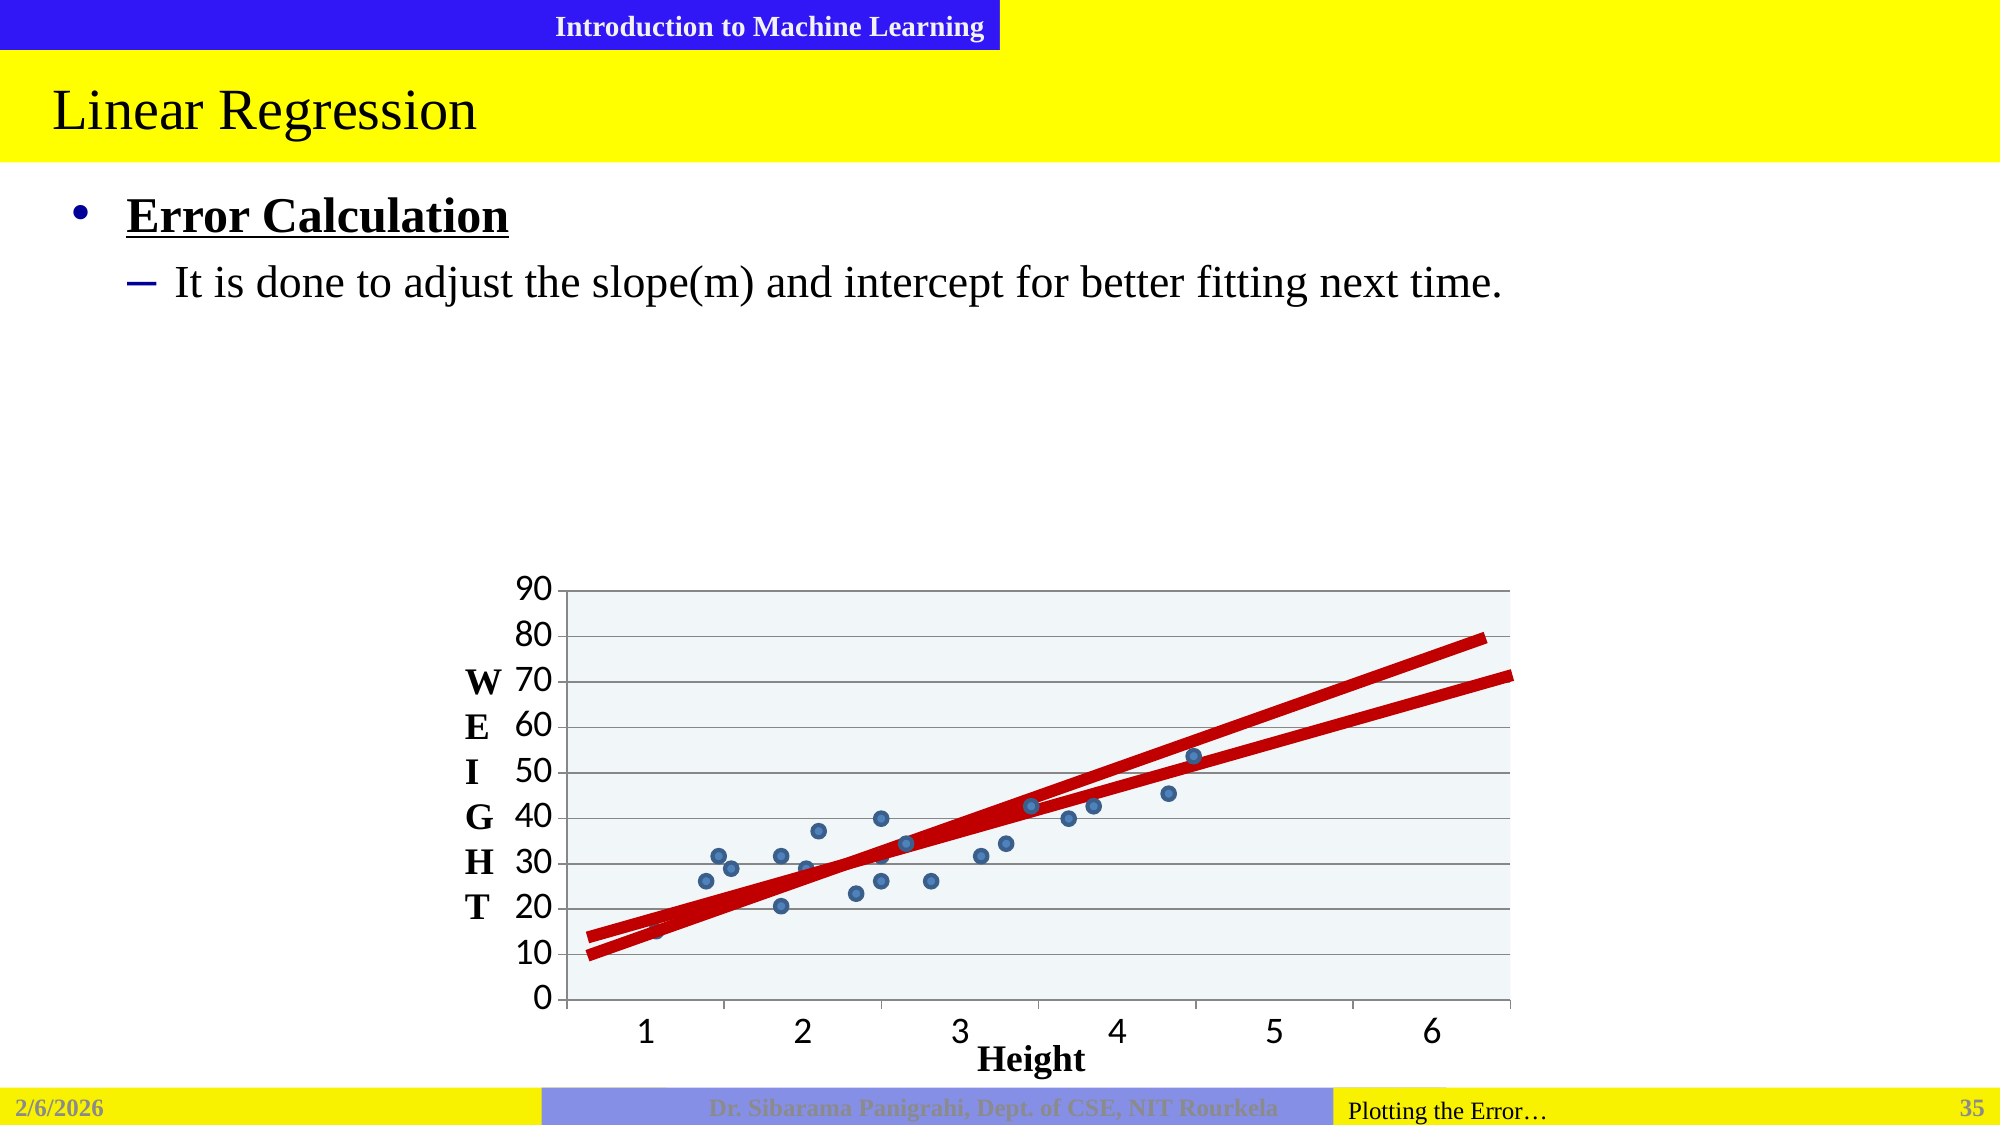

# Linear Regression
Error Calculation
It is done to adjust the slope(m) and intercept for better fitting next time.

### Chart

| Category | Column1 | Column2 | Column3 |
|---|---|---|---|
| 1 | None | None | None |
| 2 | None | None | None |
| 3 | None | None | None |
| 4 | None | None | None |
| 5 | None | None | None |
| 6 | None | None | None |
W
E
I
G
H
T

Height
2/6/2026
Dr. Sibarama Panigrahi, Dept. of CSE, NIT Rourkela
35
Plotting the Error…